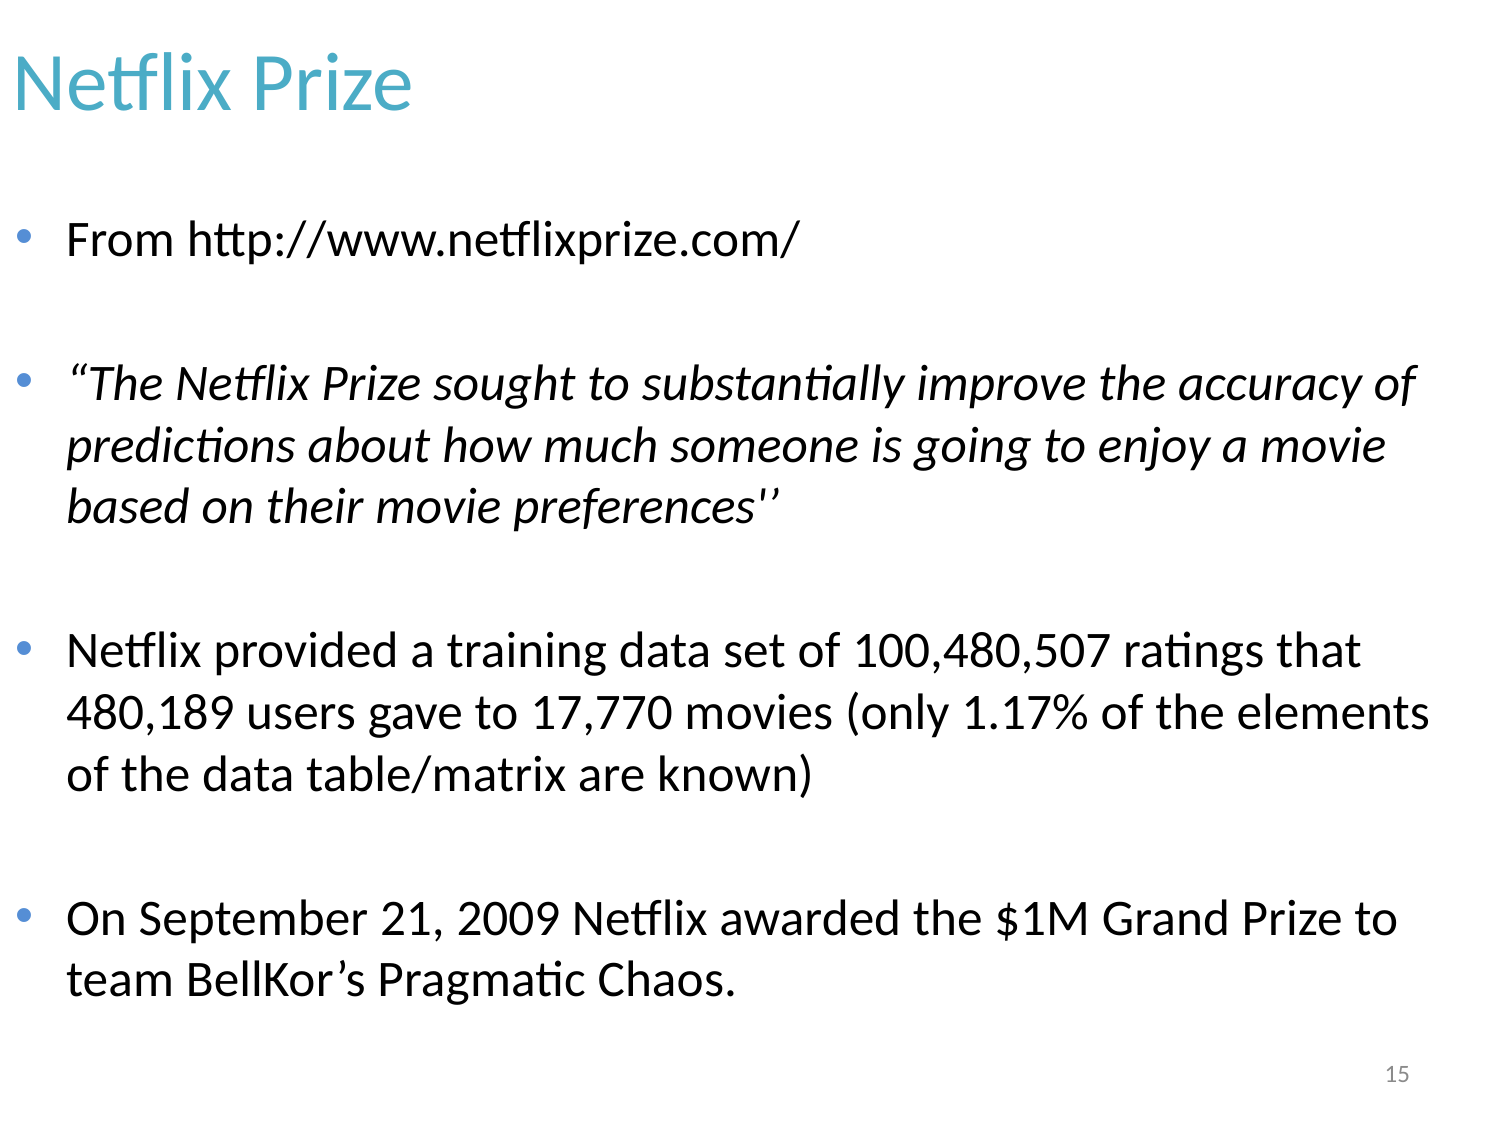

# Netflix Prize
From http://www.netflixprize.com/

“The Netflix Prize sought to substantially improve the accuracy of predictions about how much someone is going to enjoy a movie based on their movie preferences'’

Netflix provided a training data set of 100,480,507 ratings that 480,189 users gave to 17,770 movies (only 1.17% of the elements of the data table/matrix are known)

On September 21, 2009 Netflix awarded the $1M Grand Prize to team BellKor’s Pragmatic Chaos.
15